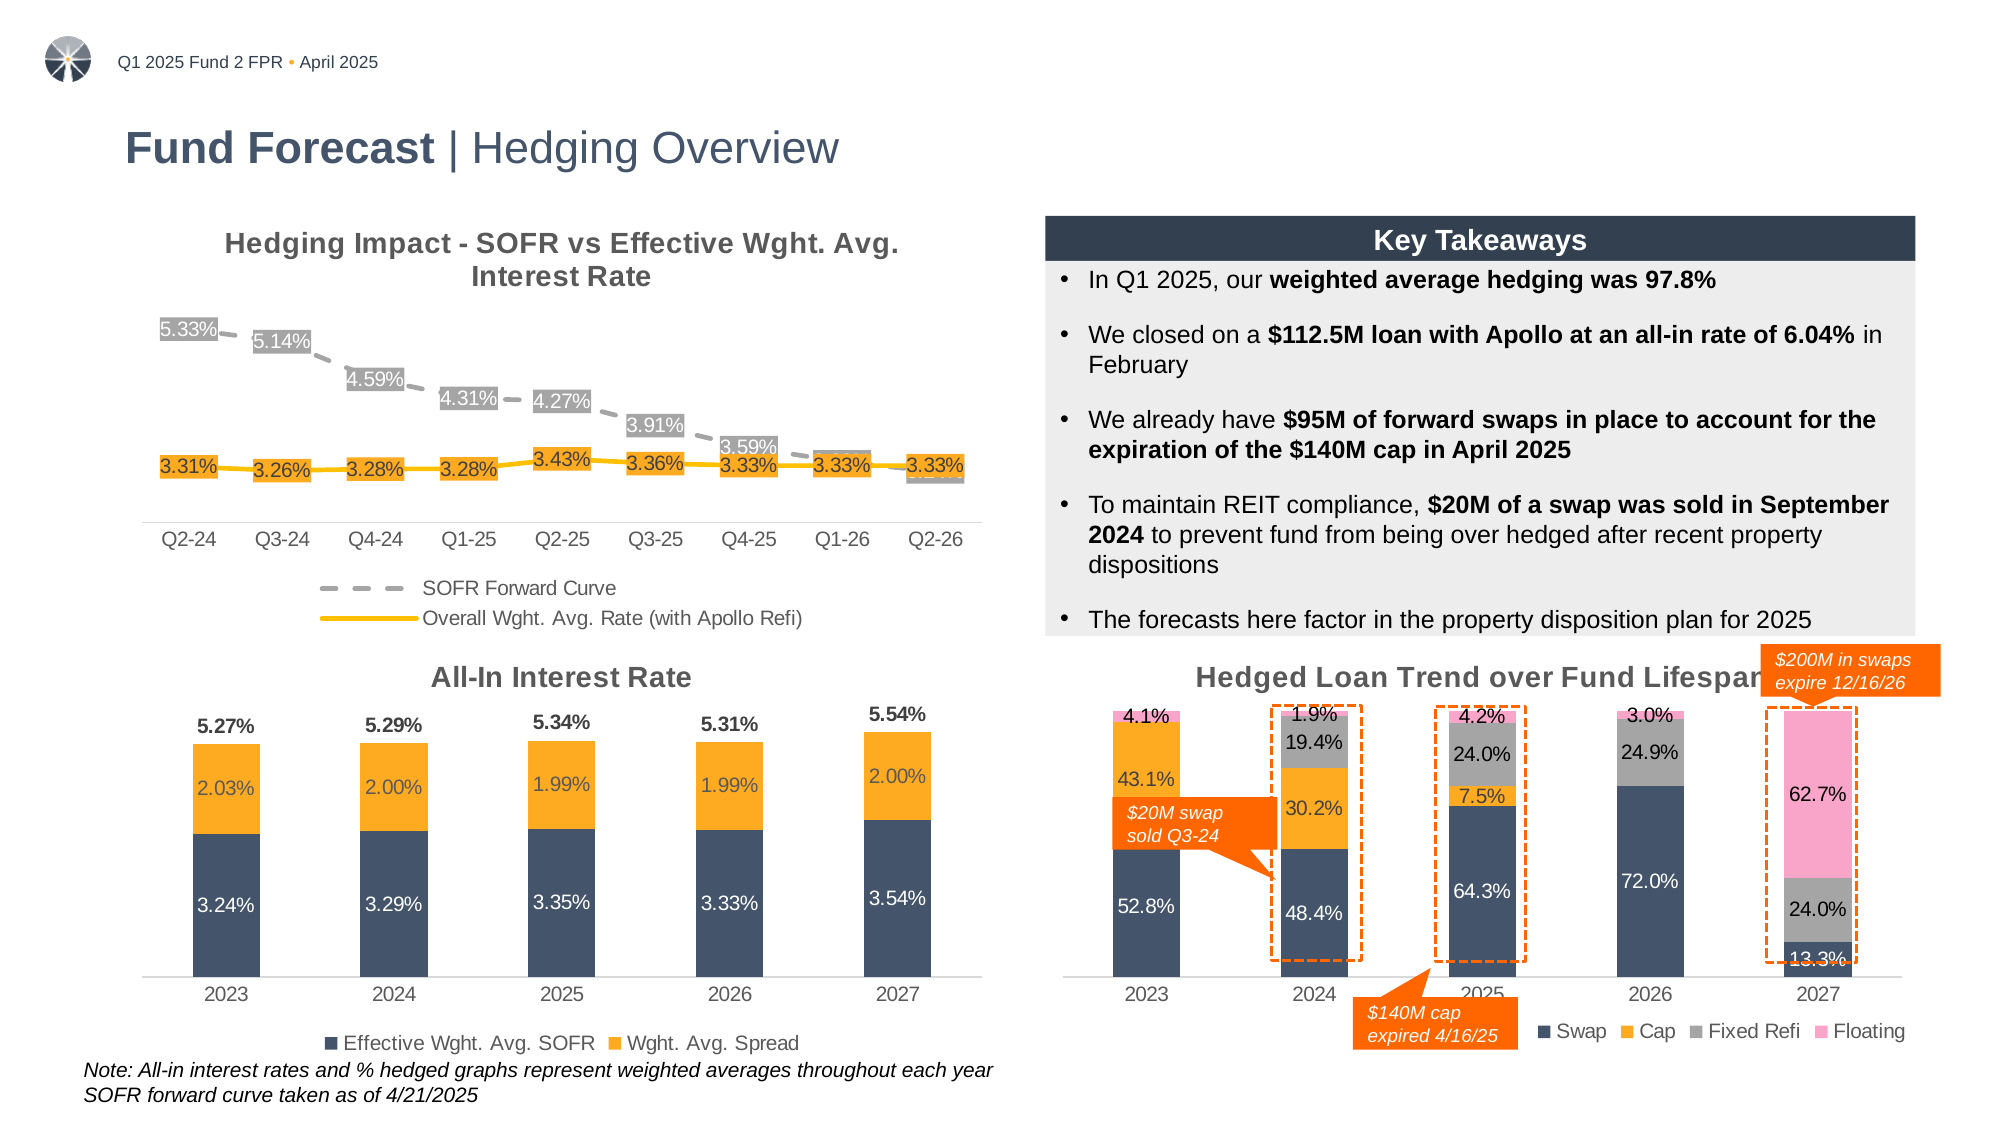

# Fund Forecast | Hedging Overview

### Chart: Hedging Impact - SOFR vs Effective Wght. Avg. Interest Rate

| Category | SOFR Forward Curve | Overall Wght. Avg. Rate (with Apollo Refi) |
|---|---|---|
| Q2-24 | 0.05325518325358852 | 0.03310548697993814 |
| Q3-24 | 0.0514273106060606 | 0.03255920066854845 |
| Q4-24 | 0.0459169606896028 | 0.03279465585206914 |
| Q1-25 | 0.04314894937343359 | 0.032818885067478334 |
| Q2-25 | 0.04271336666666666 | 0.03426645211509111 |
| Q3-25 | 0.0391474 | 0.03359929020655195 |
| Q4-25 | 0.0359299 | 0.033292990454599526 |
| Q1-26 | 0.03385886666666666 | 0.03328284929806263 |
| Q2-26 | 0.0323931 | 0.03328176720098239 |
Key Takeaways
In Q1 2025, our weighted average hedging was 97.8%
We closed on a $112.5M loan with Apollo at an all-in rate of 6.04% in February
We already have $95M of forward swaps in place to account for the expiration of the $140M cap in April 2025
To maintain REIT compliance, $20M of a swap was sold in September 2024 to prevent fund from being over hedged after recent property dispositions
The forecasts here factor in the property disposition plan for 2025

### Chart: Hedged Loan Trend over Fund Lifespan

| Category | Swap | Cap | Fixed Refi | Floating |
|---|---|---|---|---|
| 2023 | 0.5280642657920132 | 0.431252483730144 | 0.0 | 0.0406832504778429 |
| 2024 | 0.48386359587196515 | 0.3024147474199782 | 0.1944094804842717 | 0.019312176223784883 |
| 2025 | 0.6429589700116061 | 0.07470062722126543 | 0.24010915892549603 | 0.042231243841632446 |
| 2026 | 0.7203868769318765 | 0.0 | 0.24936468816872648 | 0.030248434899396957 |
| 2027 | 0.13338941668062063 | 0.0 | 0.24010095002511714 | 0.6265096332942622 |

### Chart: All-In Interest Rate

| Category | Effective Wght. Avg. SOFR | Wght. Avg. Spread | All-In Interest Rate |
|---|---|---|---|
| 2023 | 0.03241436769242899 | 0.020254065817881535 | 0.05266843351031052 |
| 2024 | 0.0328709376402591 | 0.020038138019094865 | 0.05290907565935396 |
| 2025 | 0.033493908369721846 | 0.019867989066537427 | 0.05336189743625927 |
| 2026 | 0.033267426180736616 | 0.019866162423000076 | 0.05313358860373669 |
| 2027 | 0.03540215538167921 | 0.019982582477945016 | 0.05538473785962422 |
$200M in swaps expire 12/16/26

$20M swap sold Q3-24
$140M cap expired 4/16/25
Note: All-in interest rates and % hedged graphs represent weighted averages throughout each year
SOFR forward curve taken as of 4/21/2025